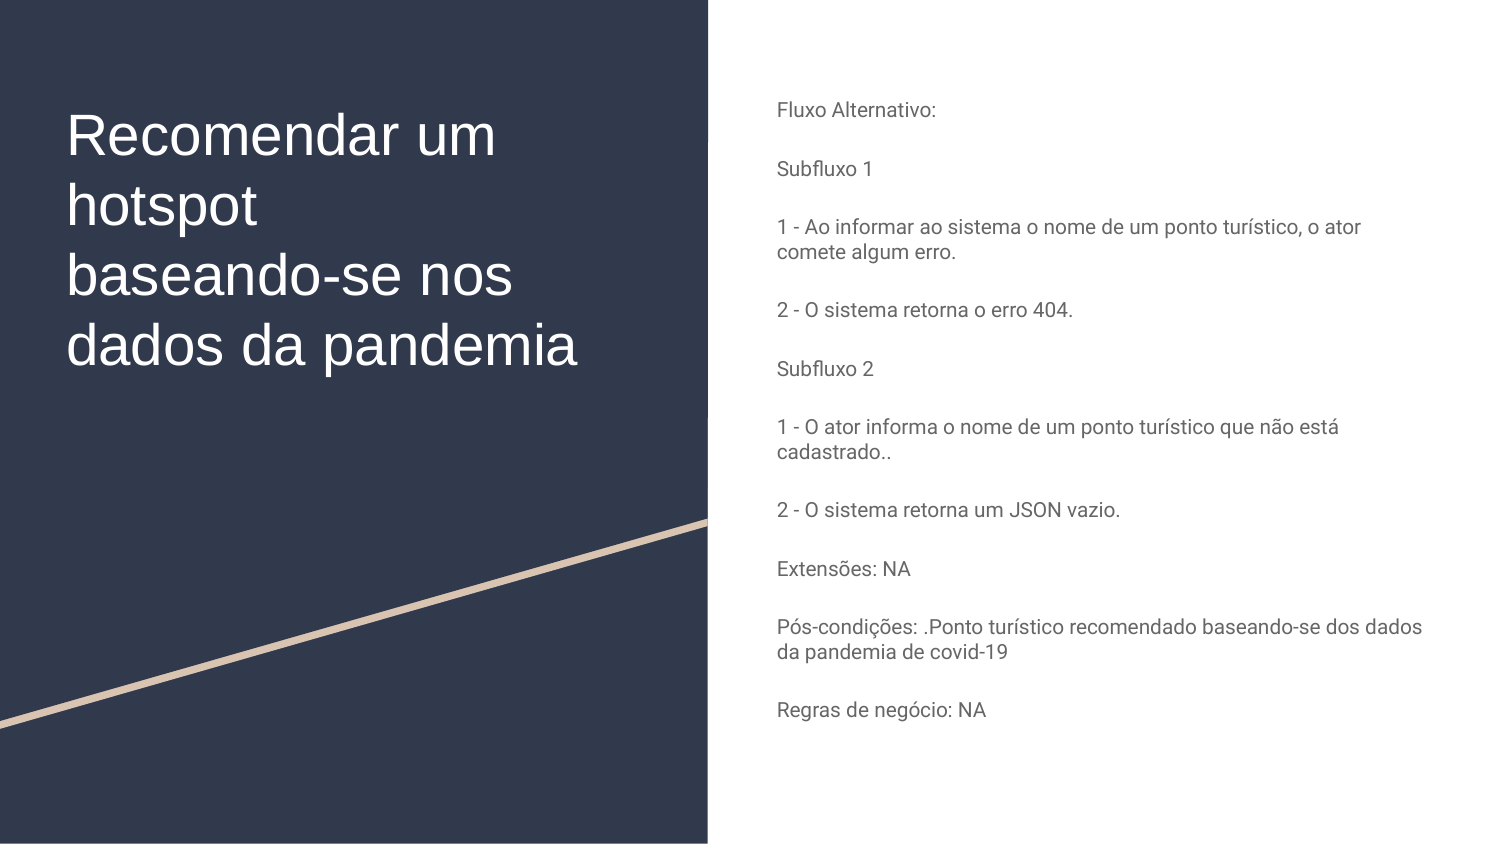

# Recomendar um hotspot
baseando-se nos dados da pandemia
Fluxo Alternativo:
Subfluxo 1
1 - Ao informar ao sistema o nome de um ponto turístico, o ator comete algum erro.
2 - O sistema retorna o erro 404.
Subfluxo 2
1 - O ator informa o nome de um ponto turístico que não está cadastrado..
2 - O sistema retorna um JSON vazio.
Extensões:​ NA
Pós-condições: .​Ponto turístico recomendado baseando-se dos dados da pandemia de covid-19
Regras de negócio: NA